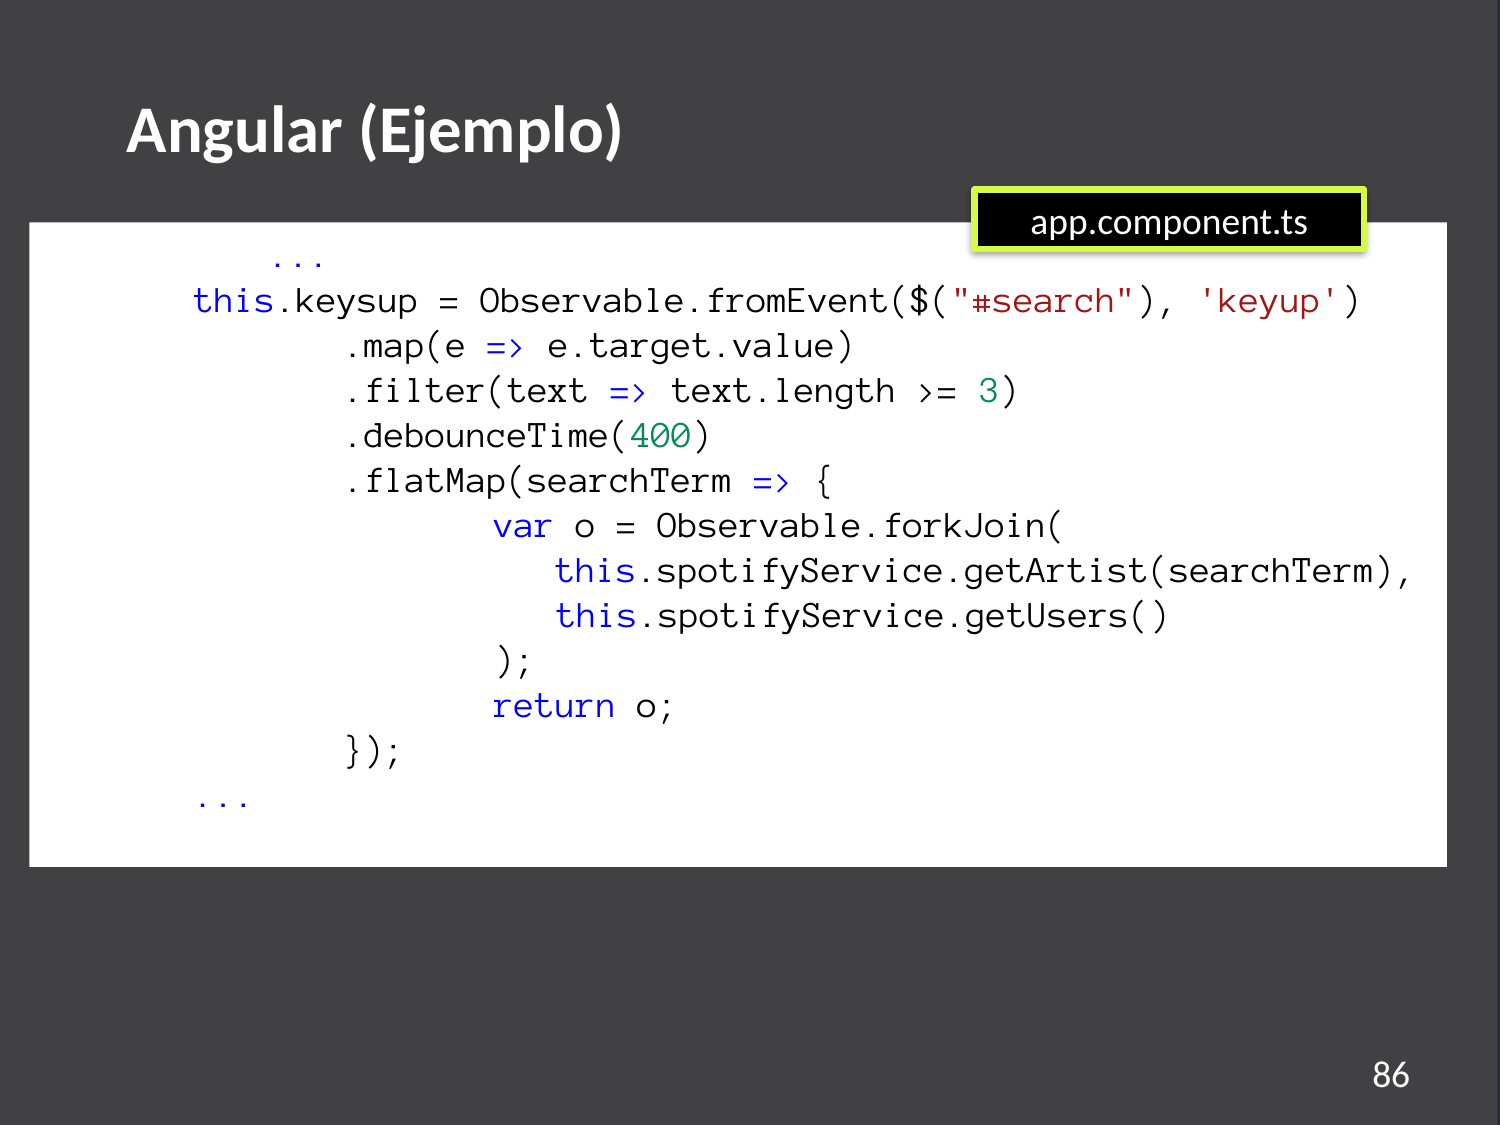

Angular (Ejemplo)
app.component.ts
	...
this.keysup = Observable.fromEvent($("#search"), 'keyup')
	.map(e => e.target.value)
		.filter(text => text.length >= 3)
		.debounceTime(400)
		.flatMap(searchTerm => {
			var o = Observable.forkJoin(
			   this.spotifyService.getArtist(searchTerm),
                         this.spotifyService.getUsers()
                      );
			return o;
		});
	...

86